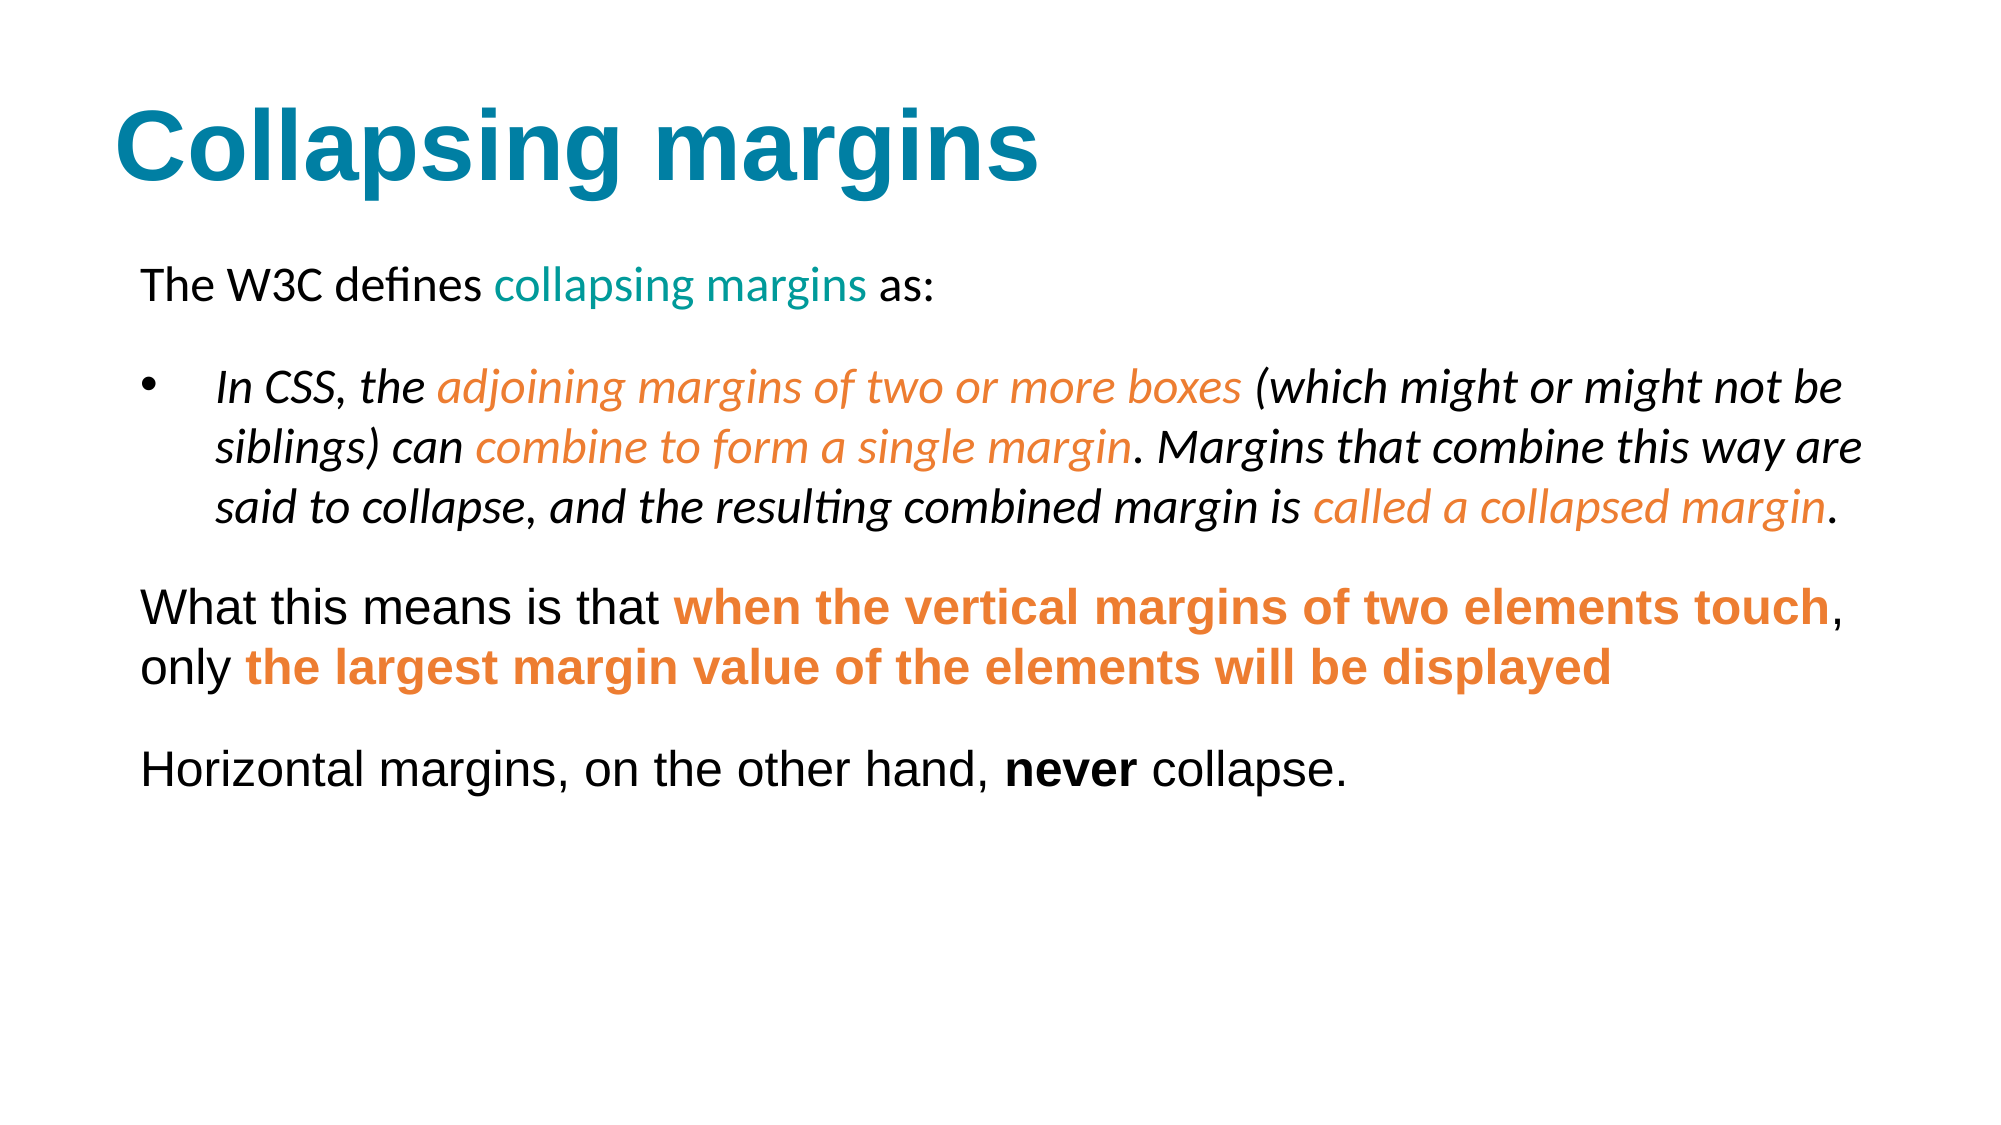

# Collapsing margins
The W3C defines collapsing margins as:
In CSS, the adjoining margins of two or more boxes (which might or might not be siblings) can combine to form a single margin. Margins that combine this way are said to collapse, and the resulting combined margin is called a collapsed margin.
What this means is that when the vertical margins of two elements touch,
only the largest margin value of the elements will be displayed
Horizontal margins, on the other hand, never collapse.